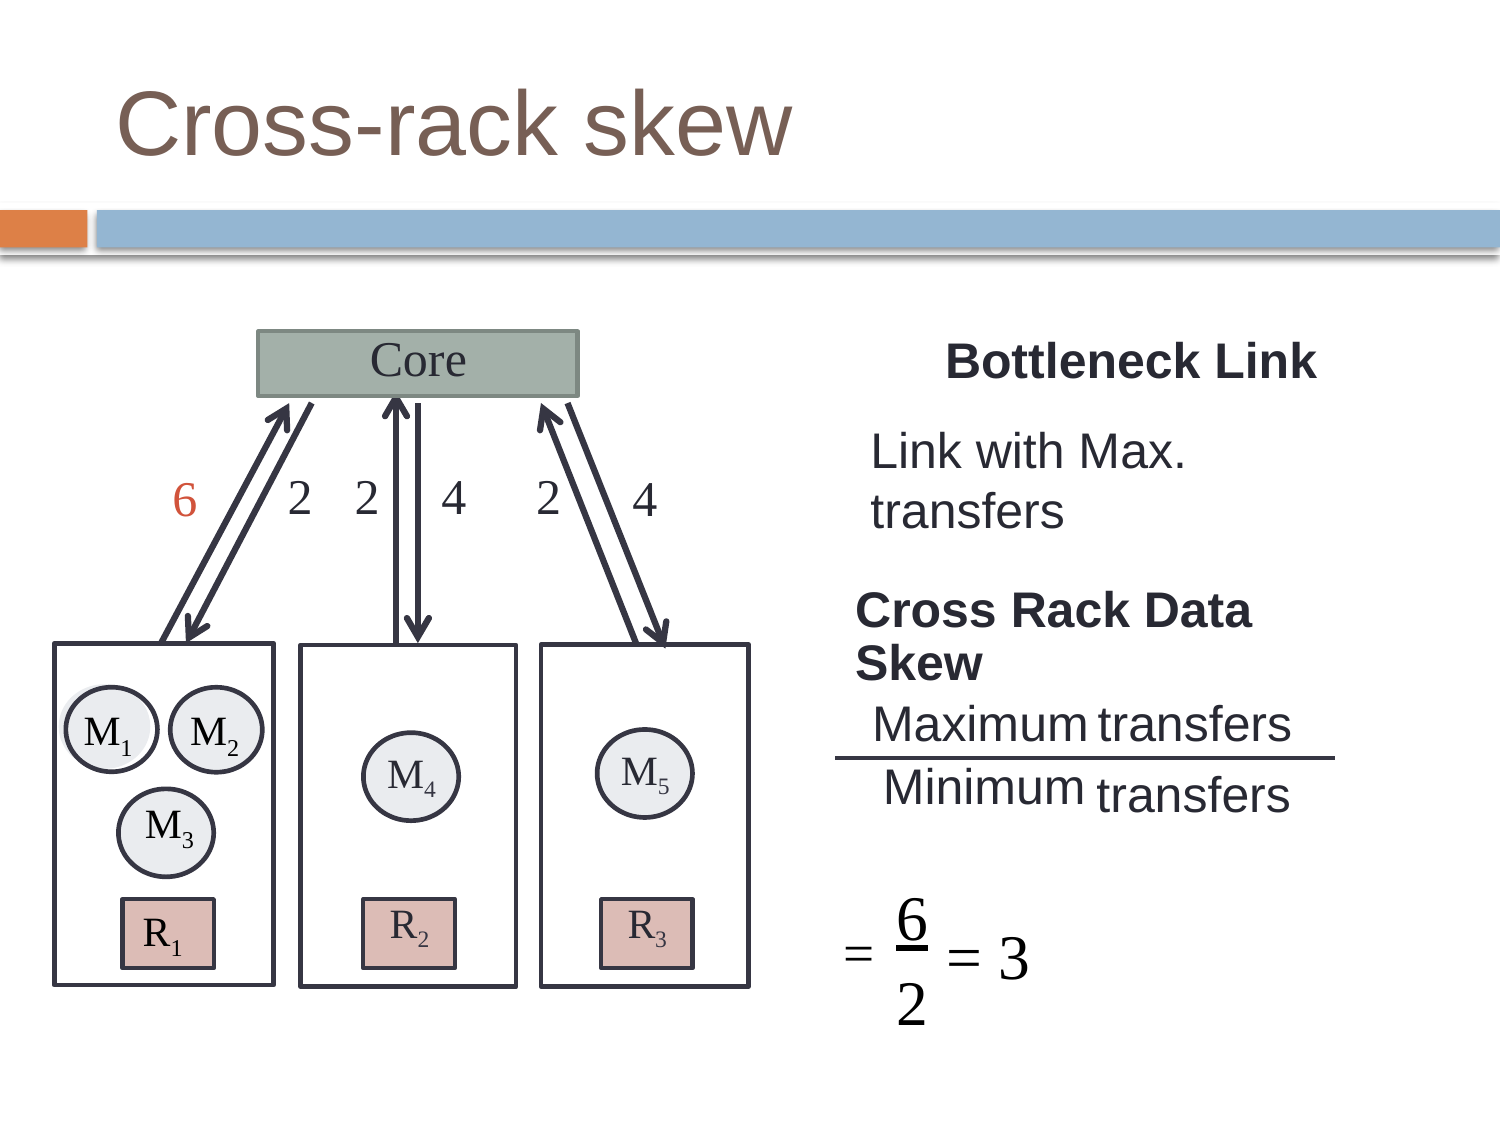

# Cross-rack skew

Core
Bottleneck Link
Link with Max. transfers

2   2

4     2

6
4
Cross Rack Data Skew

M5
R3

M4
R2

M1

M2

Maximum
Minimum
transfers
transfers

M3

6
2
R1

= 3
=